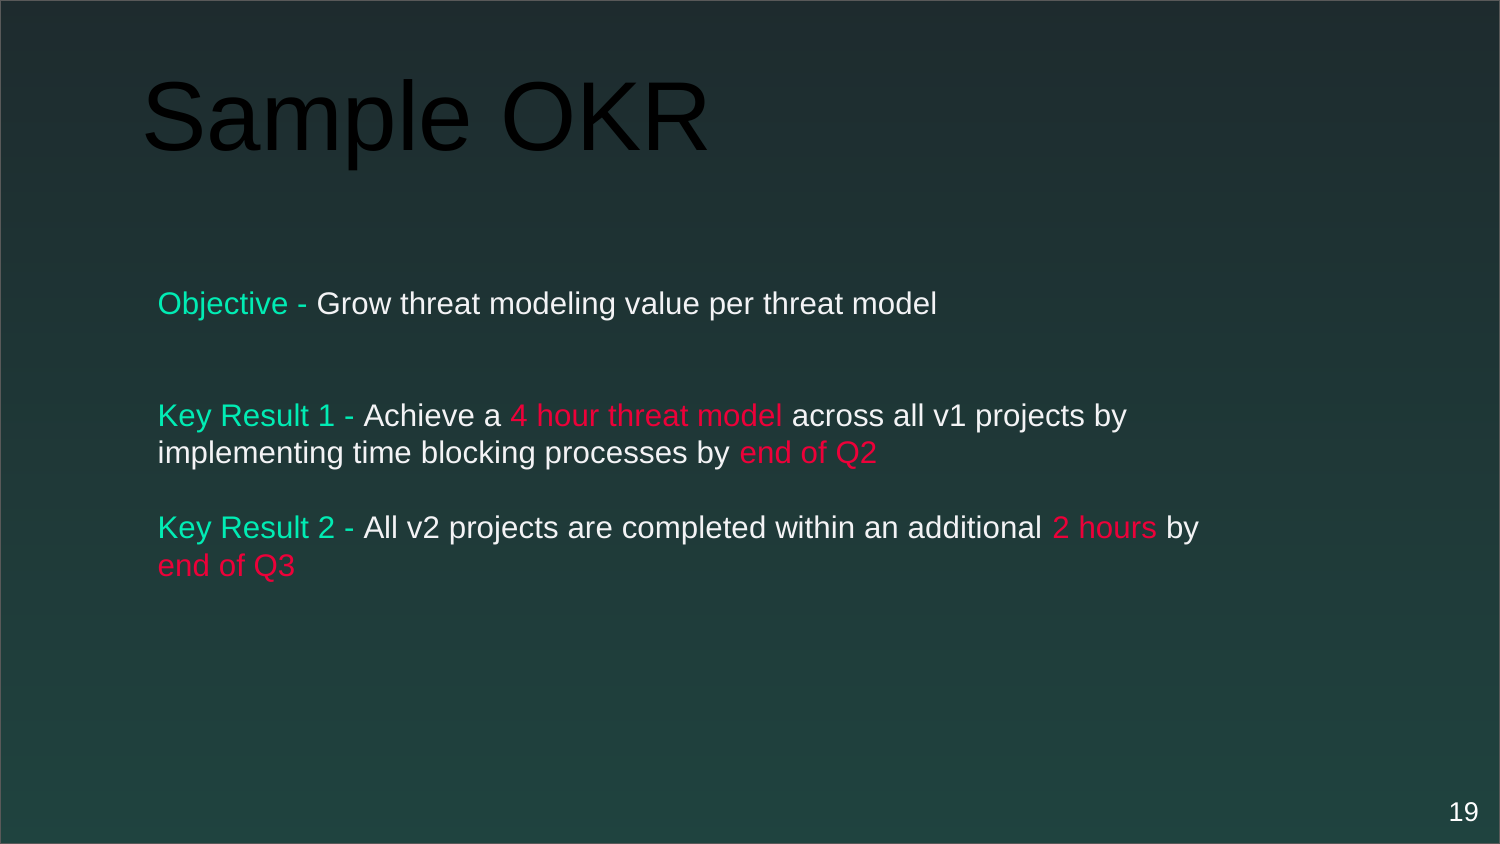

Sample OKR
Objective - Grow threat modeling value per threat model

Key Result 1 - Achieve a 4 hour threat model across all v1 projects by implementing time blocking processes by end of Q2

Key Result 2 - All v2 projects are completed within an additional 2 hours by end of Q3

19